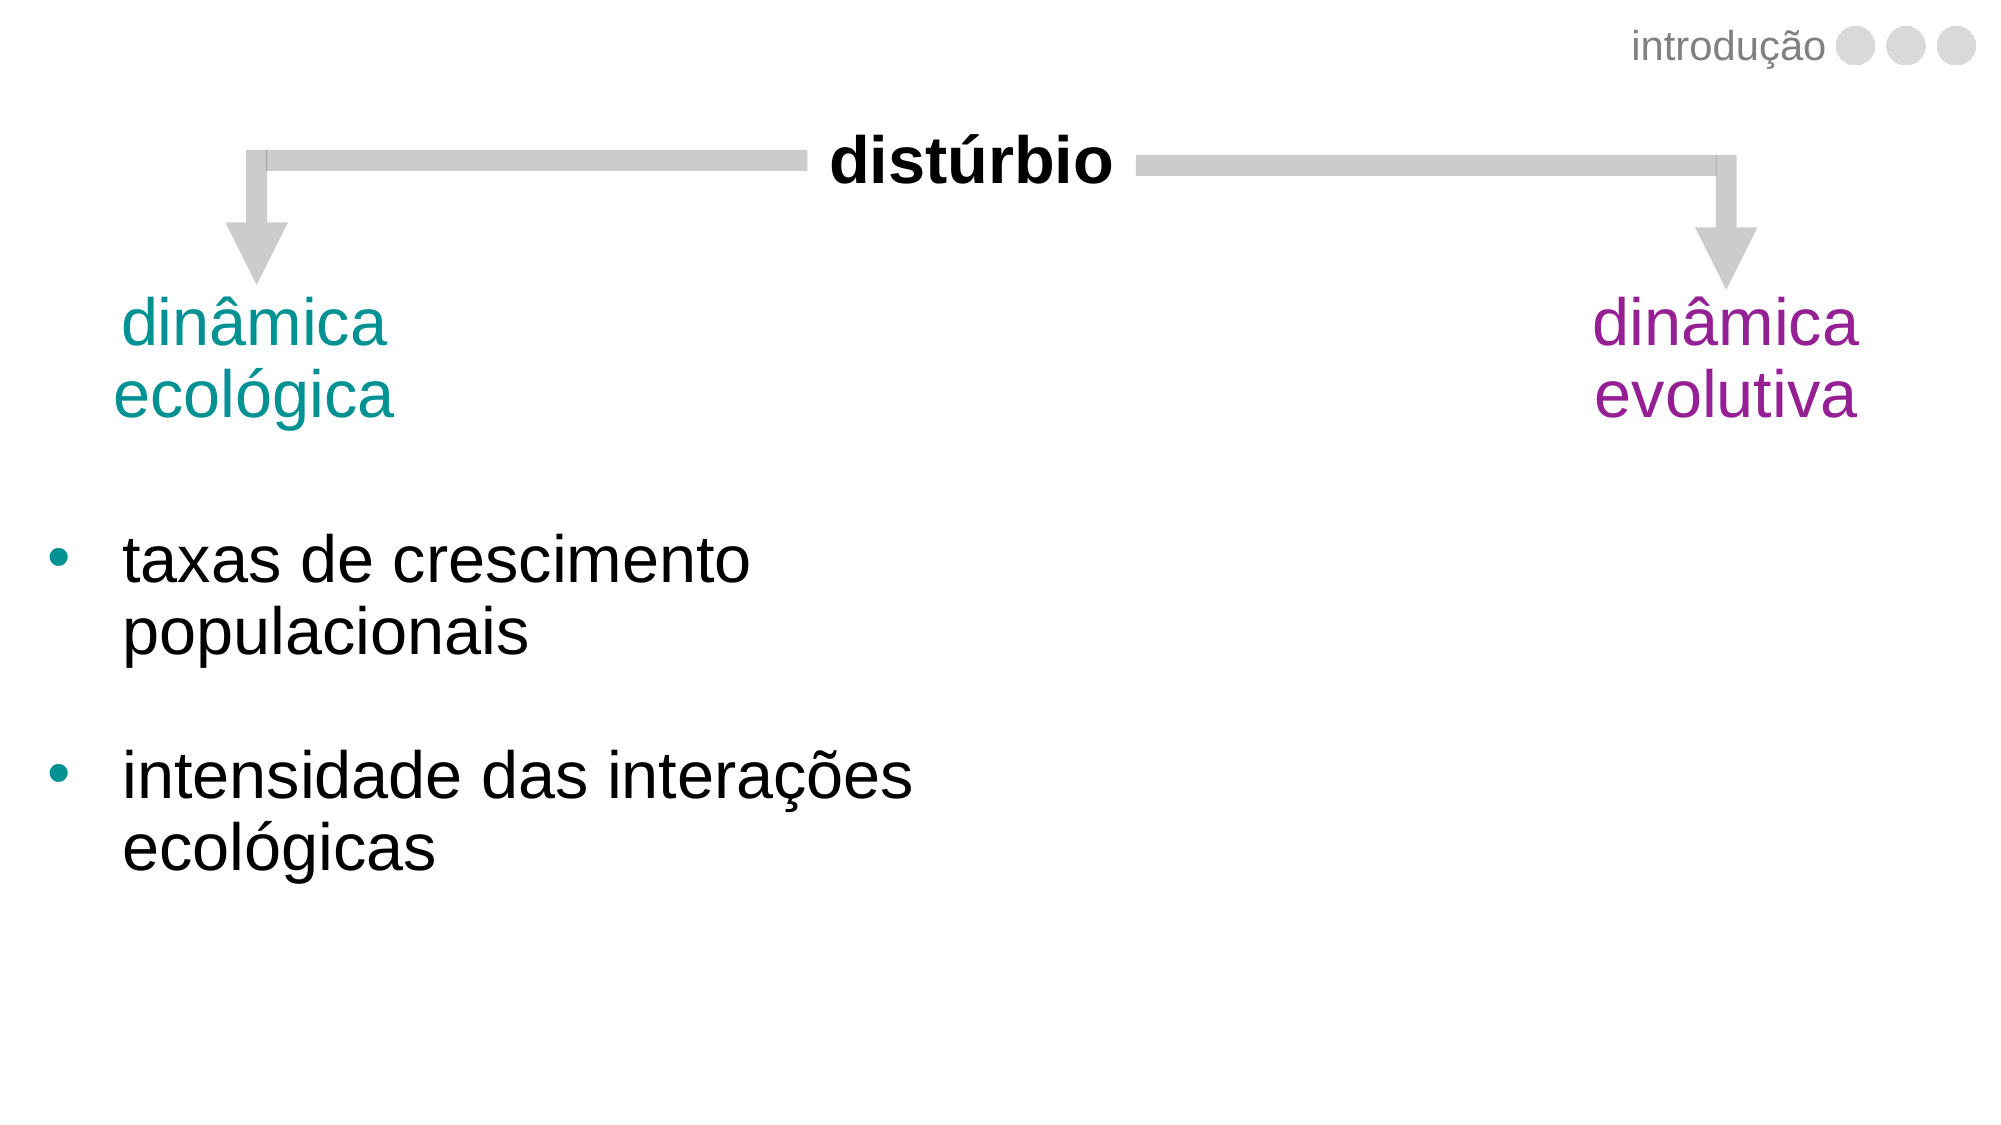

introdução
distúrbio

dinâmica evolutiva
dinâmica ecológica
taxas de crescimento populacionais

intensidade das interações ecológicas